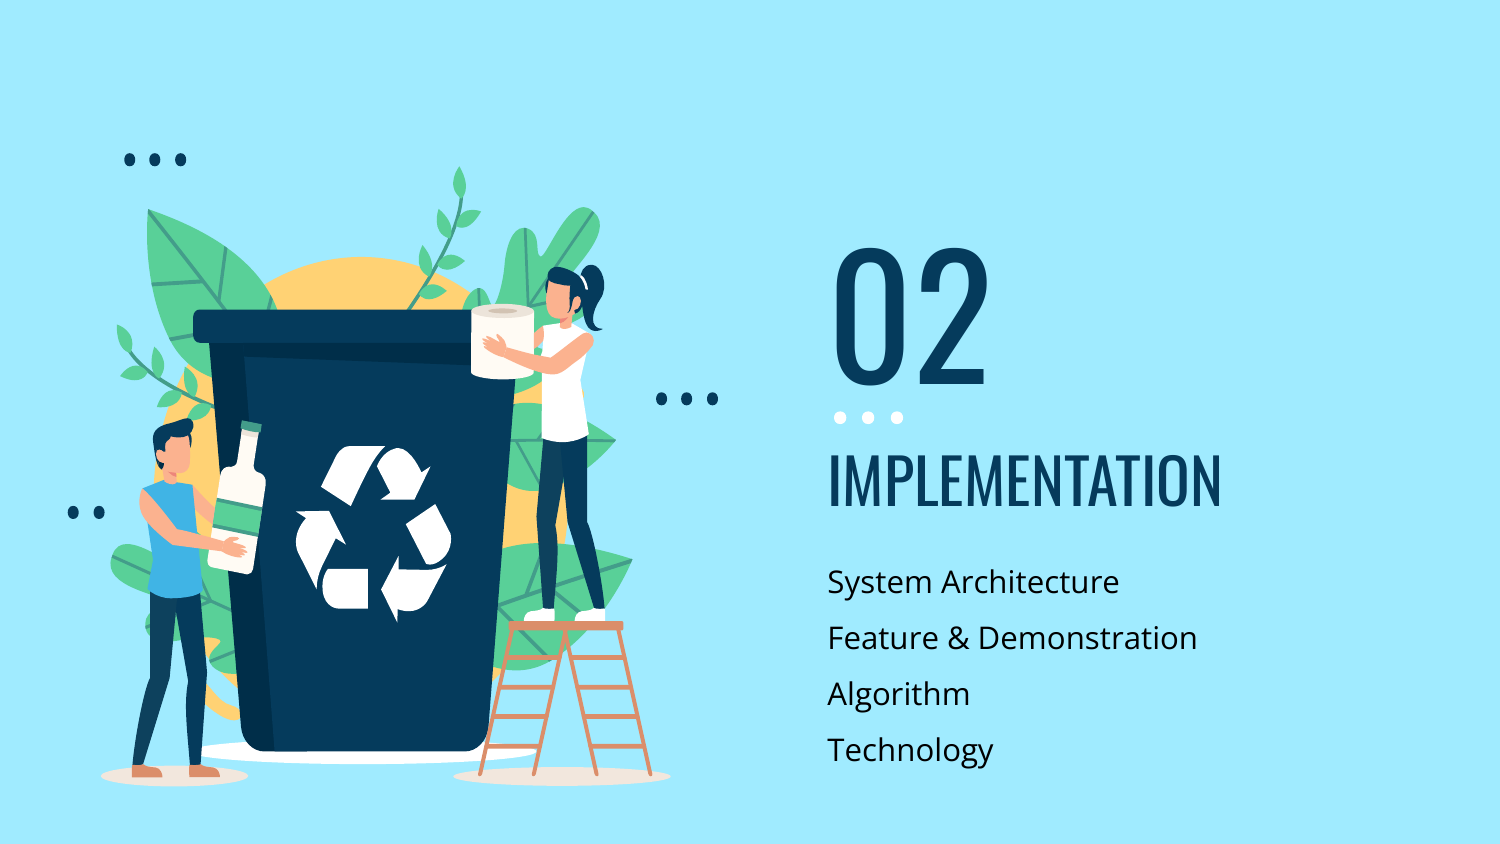

02

# IMPLEMENTATION

System Architecture
Feature & Demonstration
Algorithm
Technology